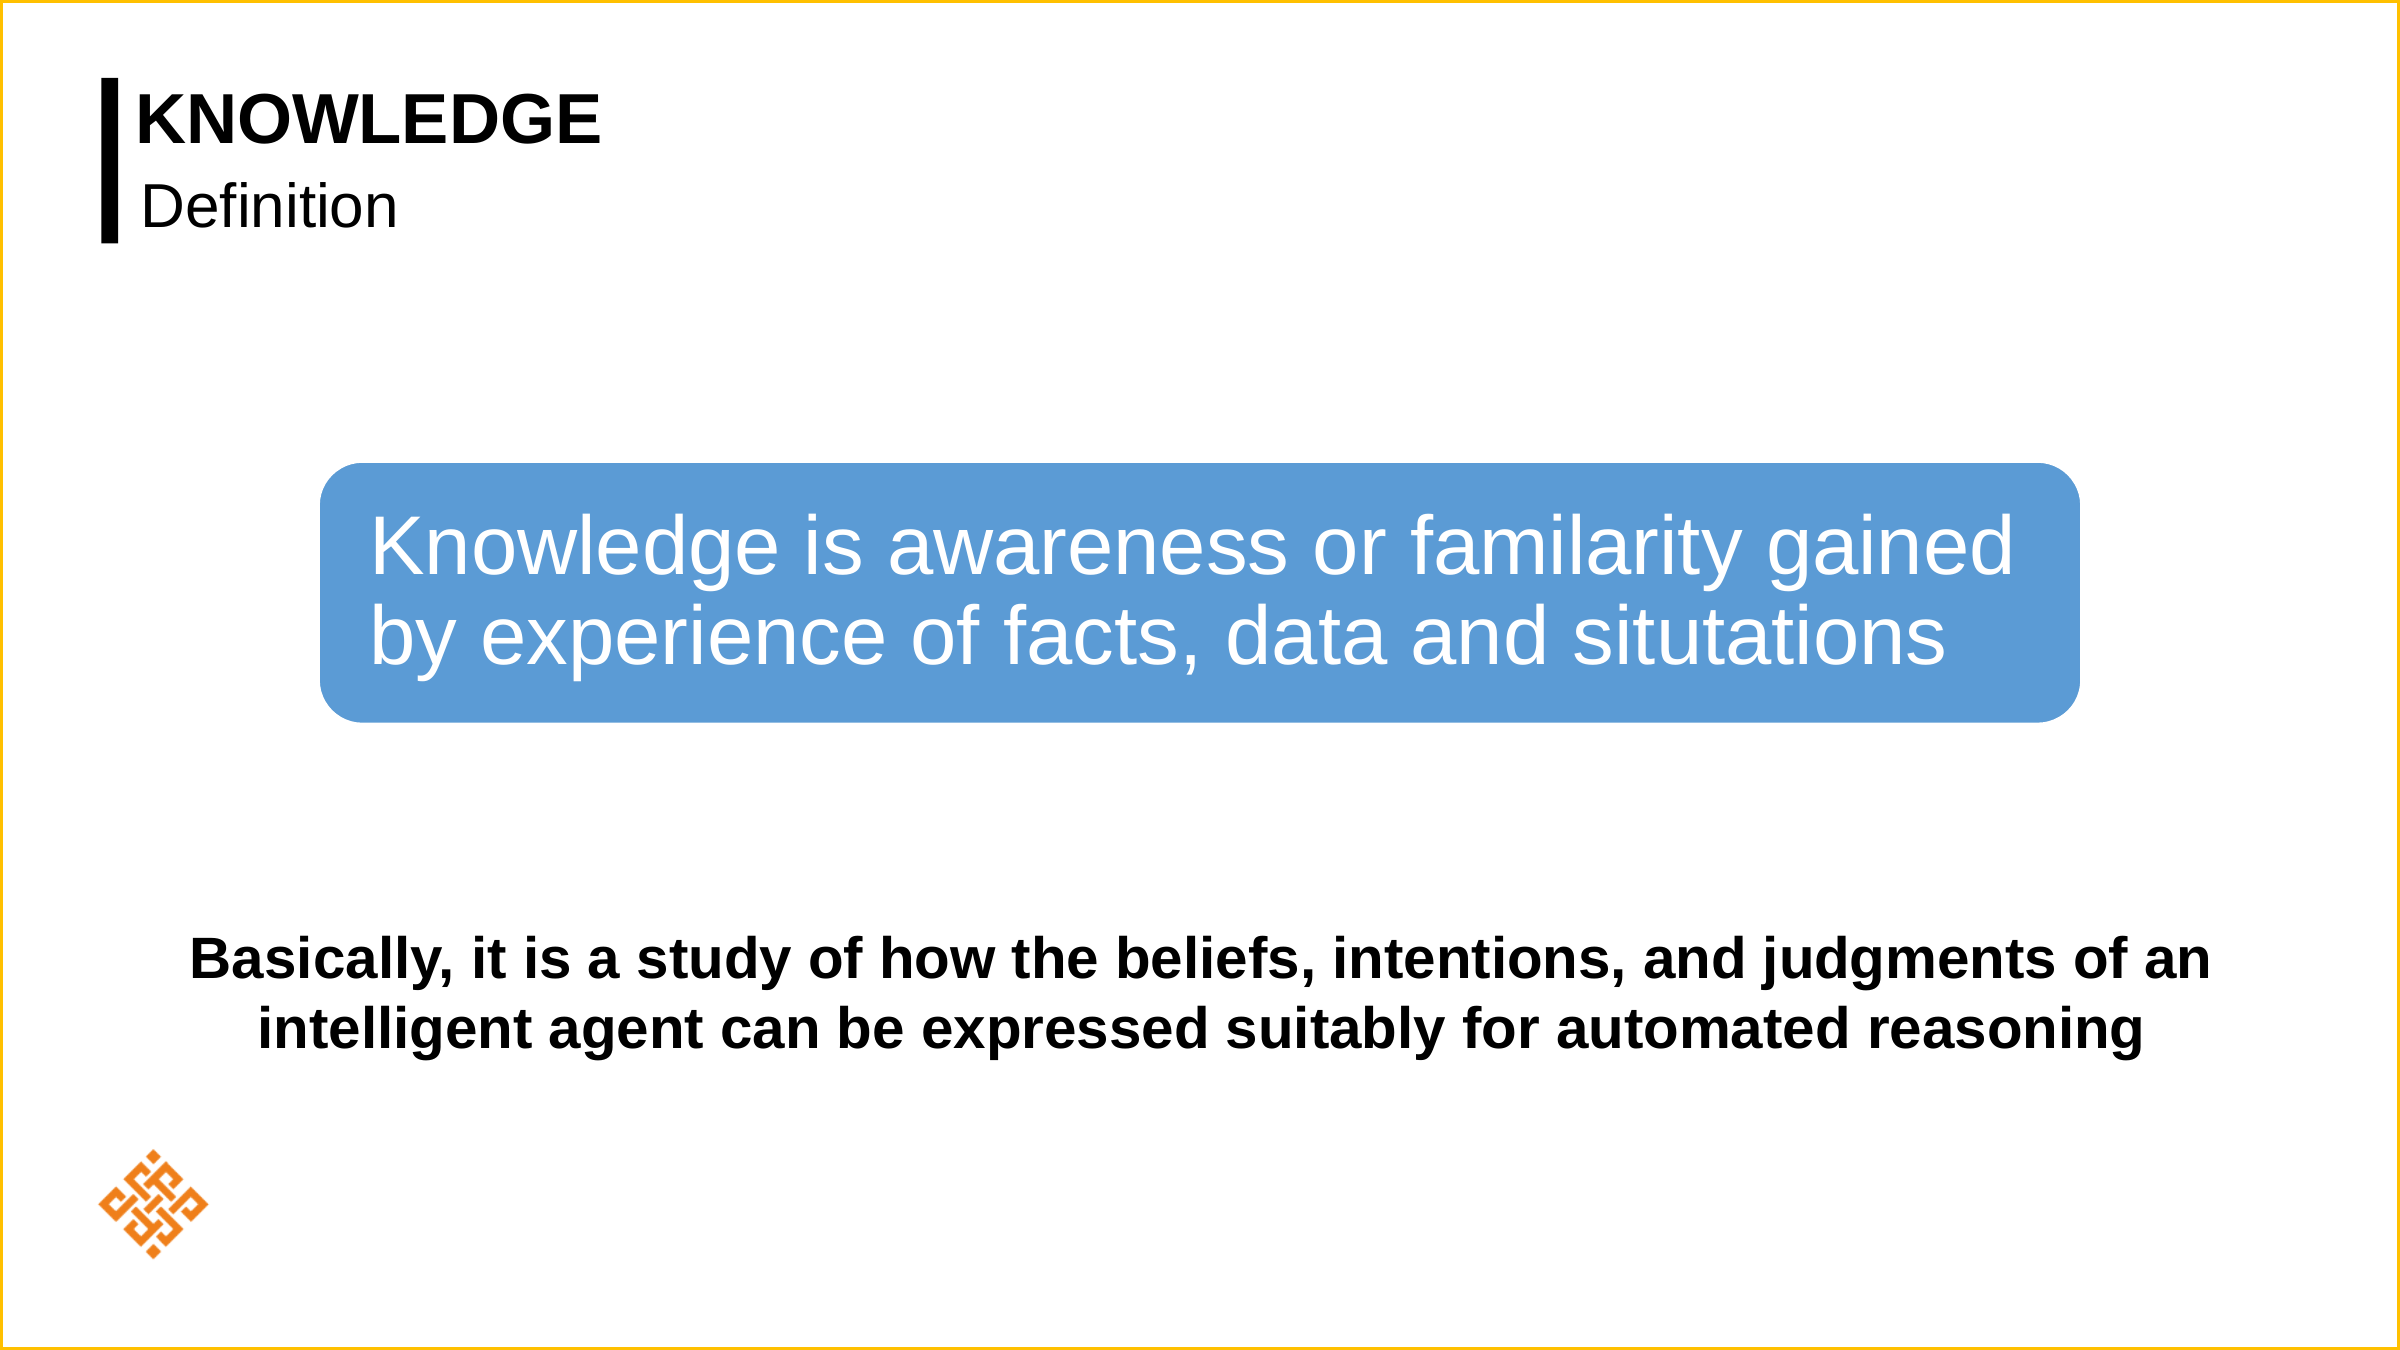

# Knowledge
Definition
Knowledge is awareness or familarity gained by experience of facts, data and situtations
Basically, it is a study of how the beliefs, intentions, and judgments of an intelligent agent can be expressed suitably for automated reasoning